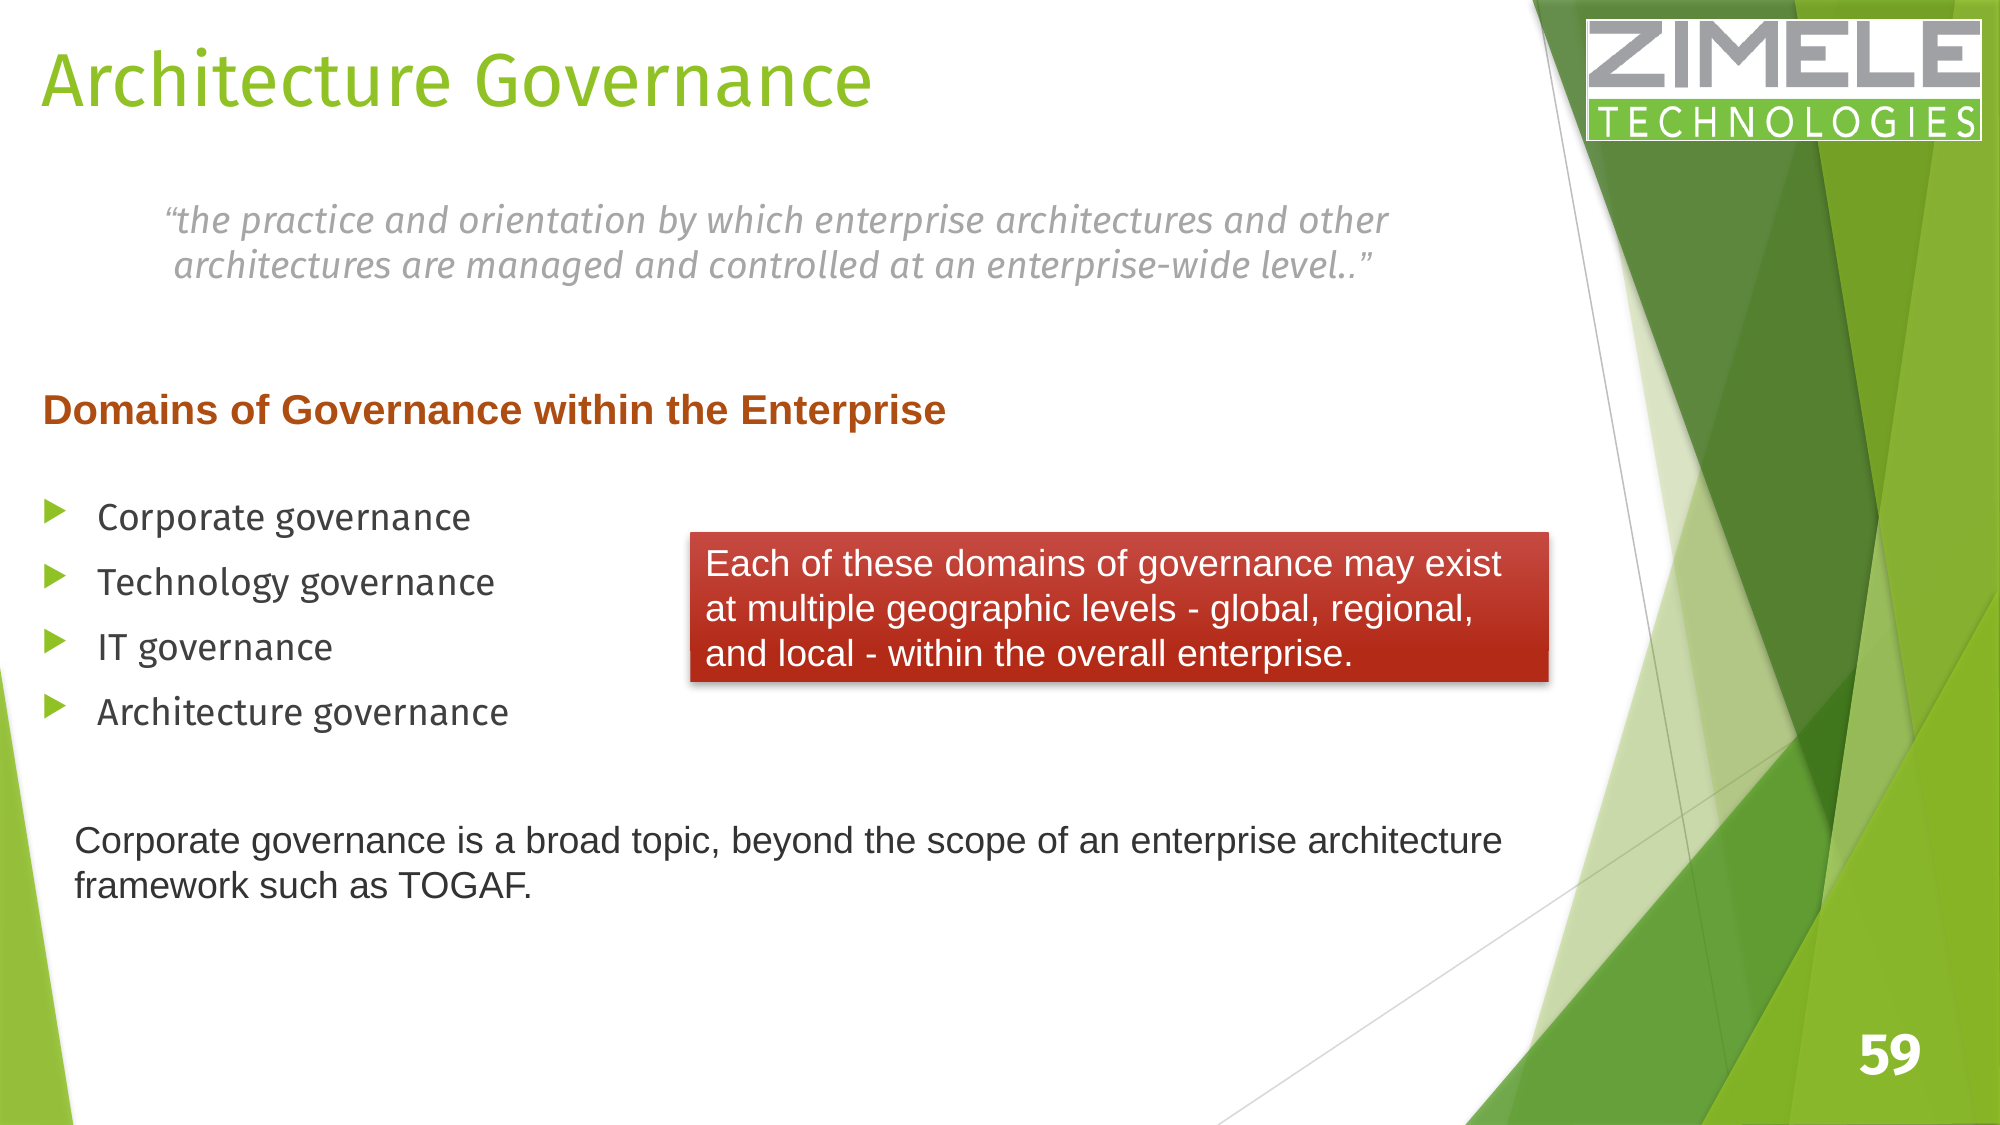

# Architecture Governance
“the practice and orientation by which enterprise architectures and other
 architectures are managed and controlled at an enterprise-wide level..”
Domains of Governance within the Enterprise
Corporate governance
Technology governance
IT governance
Architecture governance

Each of these domains of governance may exist at multiple geographic levels - global, regional, and local - within the overall enterprise.
Corporate governance is a broad topic, beyond the scope of an enterprise architecture framework such as TOGAF.
59